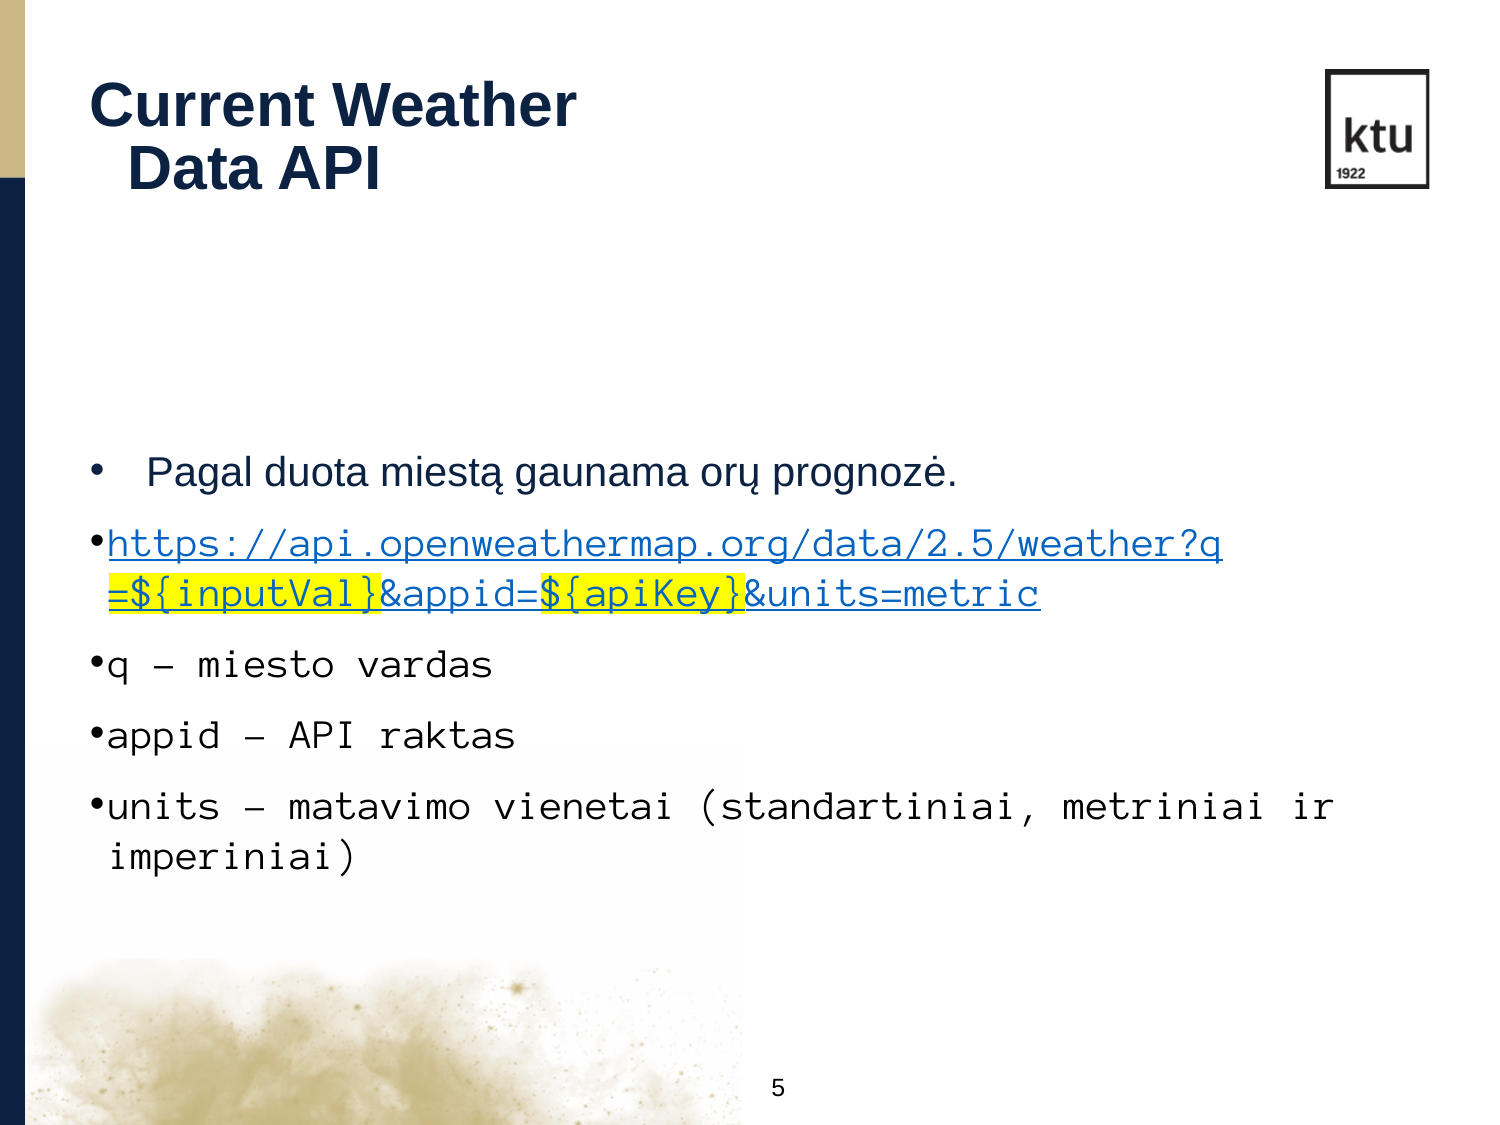

Current Weather Data API

Pagal duota miestą gaunama orų prognozė.
https://api.openweathermap.org/data/2.5/weather?q=${inputVal}&appid=${apiKey}&units=metric
q - miesto vardas
appid – API raktas
units – matavimo vienetai (standartiniai, metriniai ir imperiniai)